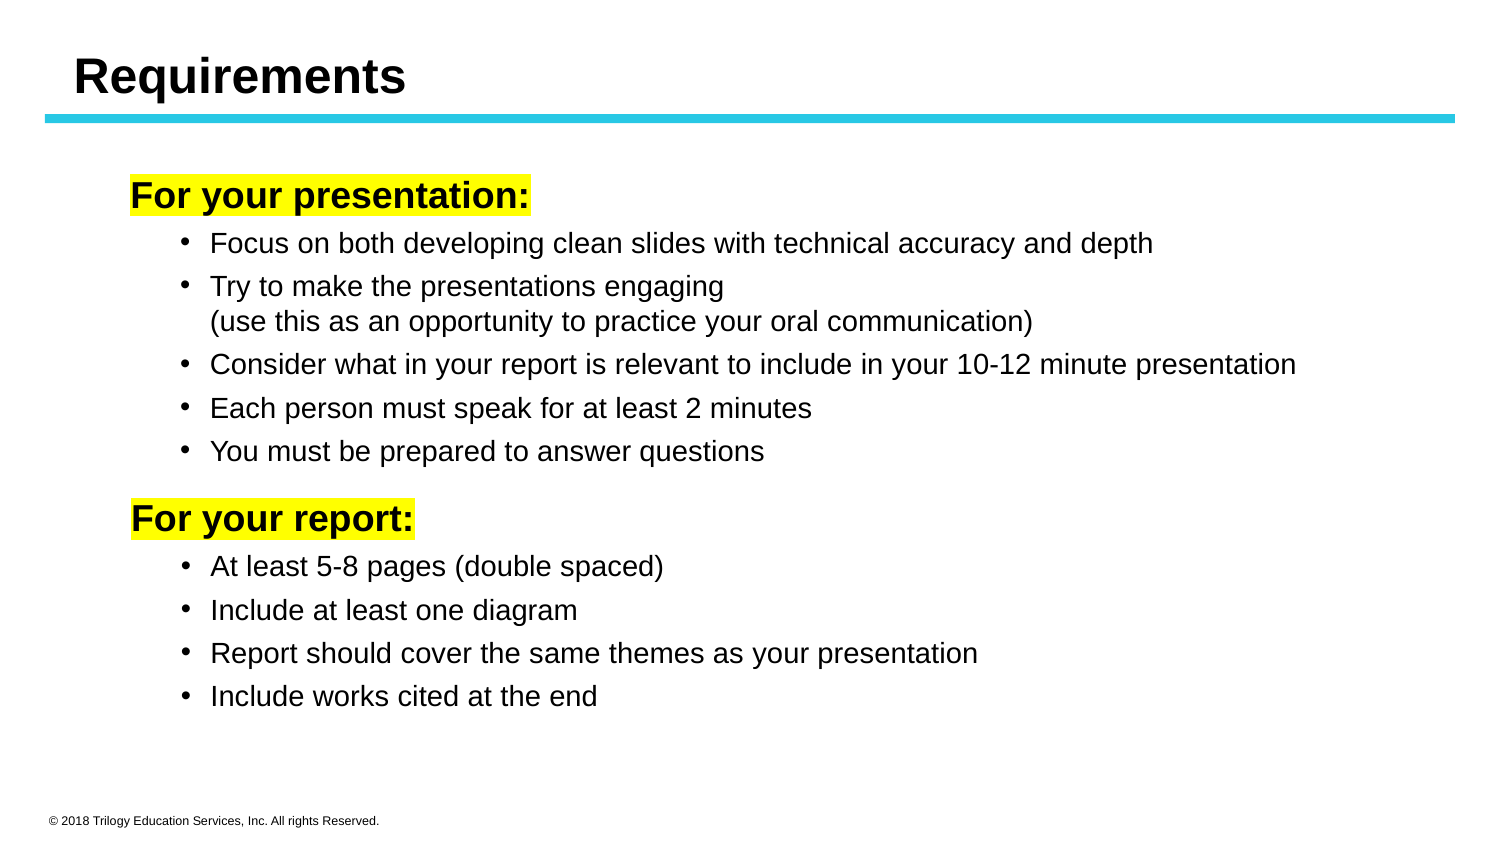

# Requirements
For your presentation:
Focus on both developing clean slides with technical accuracy and depth
Try to make the presentations engaging
(use this as an opportunity to practice your oral communication)
Consider what in your report is relevant to include in your 10-12 minute presentation
Each person must speak for at least 2 minutes
You must be prepared to answer questions

For your report:
At least 5-8 pages (double spaced)
Include at least one diagram
Report should cover the same themes as your presentation
Include works cited at the end